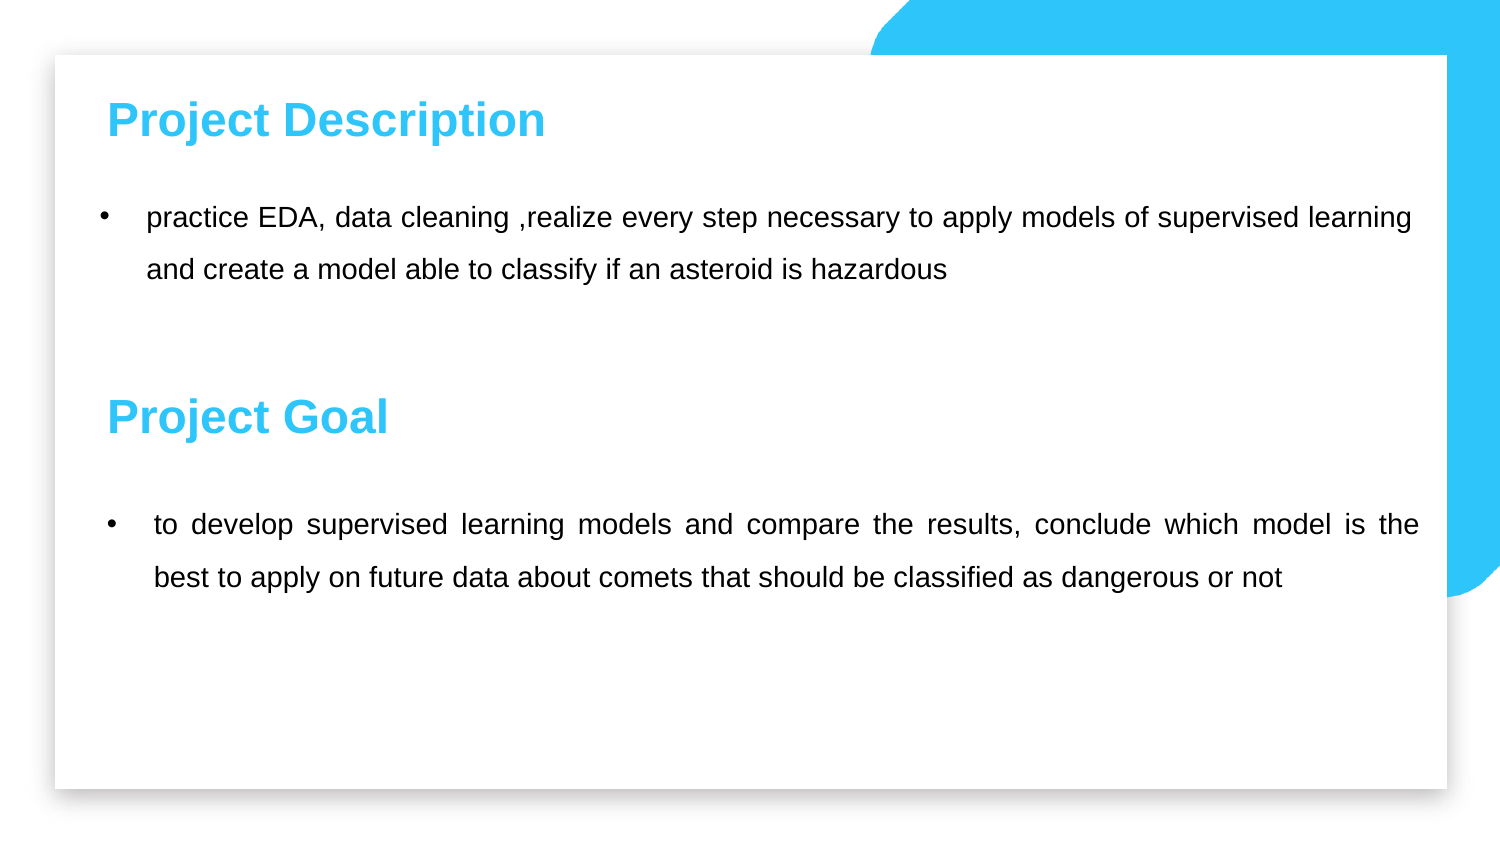

Project Description
practice EDA, data cleaning ,realize every step necessary to apply models of supervised learning and create a model able to classify if an asteroid is hazardous

Project Goal
to develop supervised learning models and compare the results, conclude which model is the best to apply on future data about comets that should be classified as dangerous or not